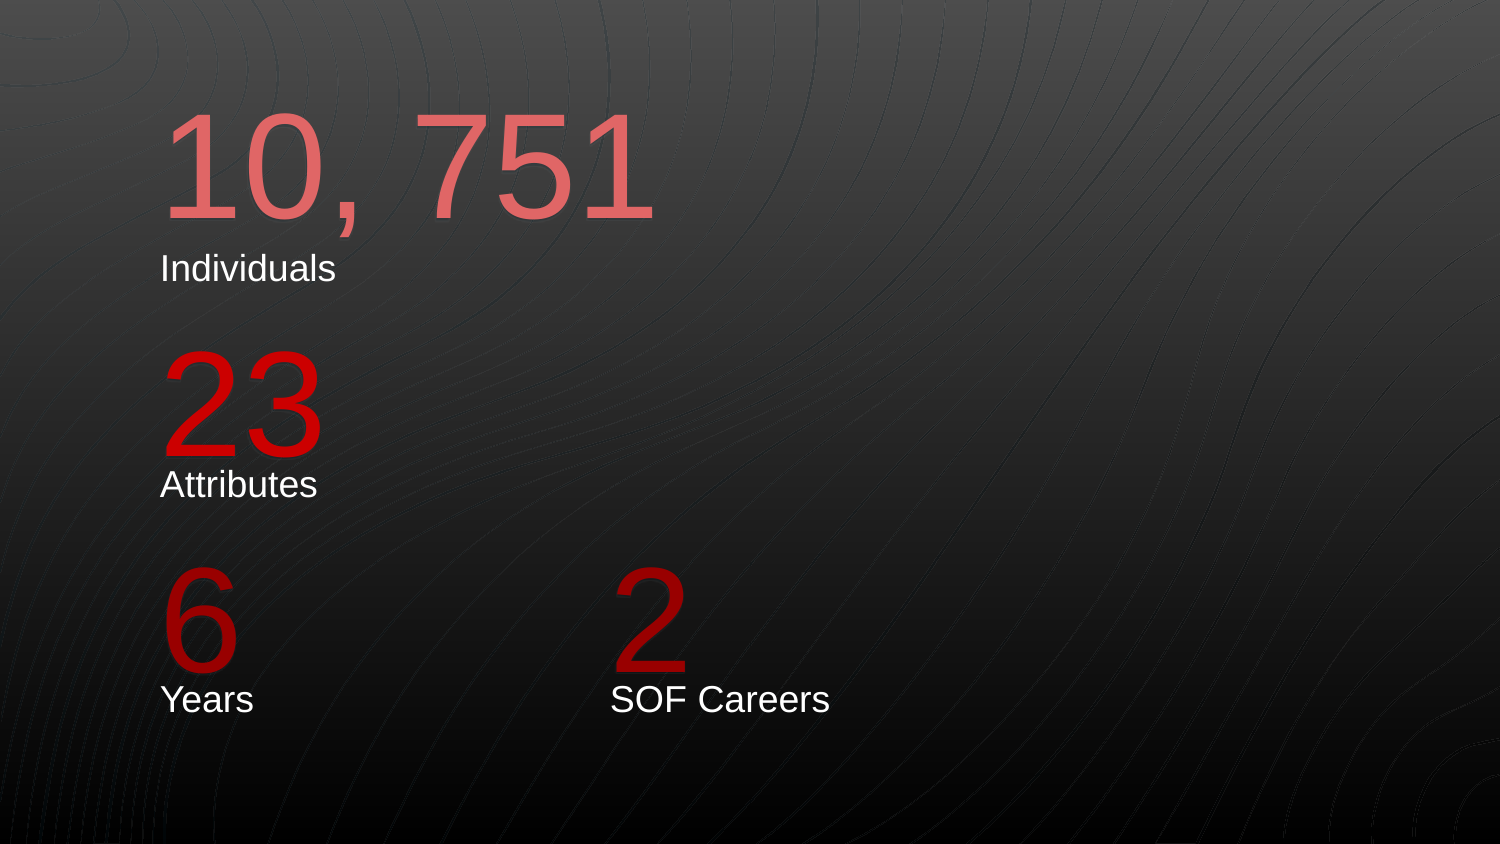

10, 751
Individuals
# 23
Attributes
6			2
Years		      	SOF Careers